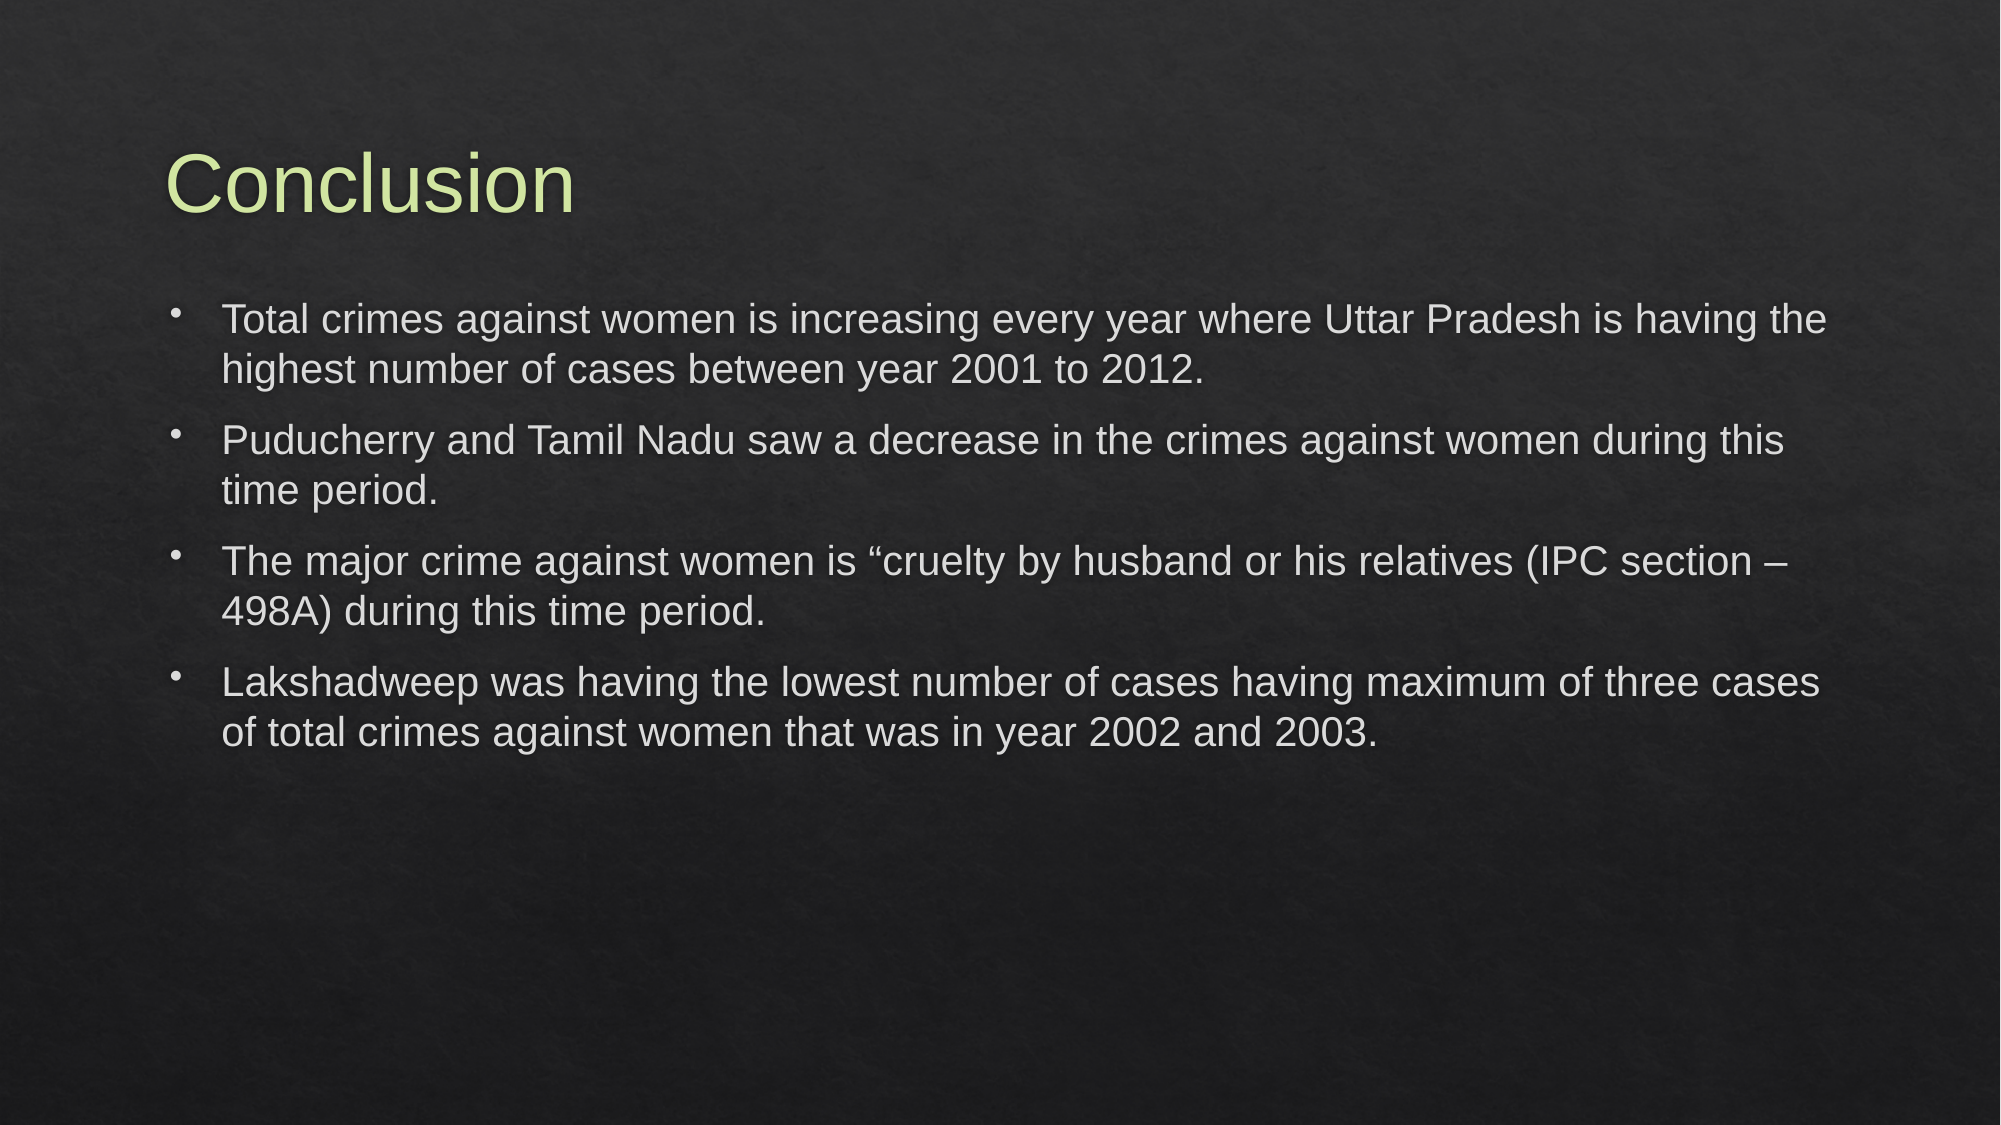

# Conclusion
Total crimes against women is increasing every year where Uttar Pradesh is having the highest number of cases between year 2001 to 2012.
Puducherry and Tamil Nadu saw a decrease in the crimes against women during this time period.
The major crime against women is “cruelty by husband or his relatives (IPC section – 498A) during this time period.
Lakshadweep was having the lowest number of cases having maximum of three cases of total crimes against women that was in year 2002 and 2003.